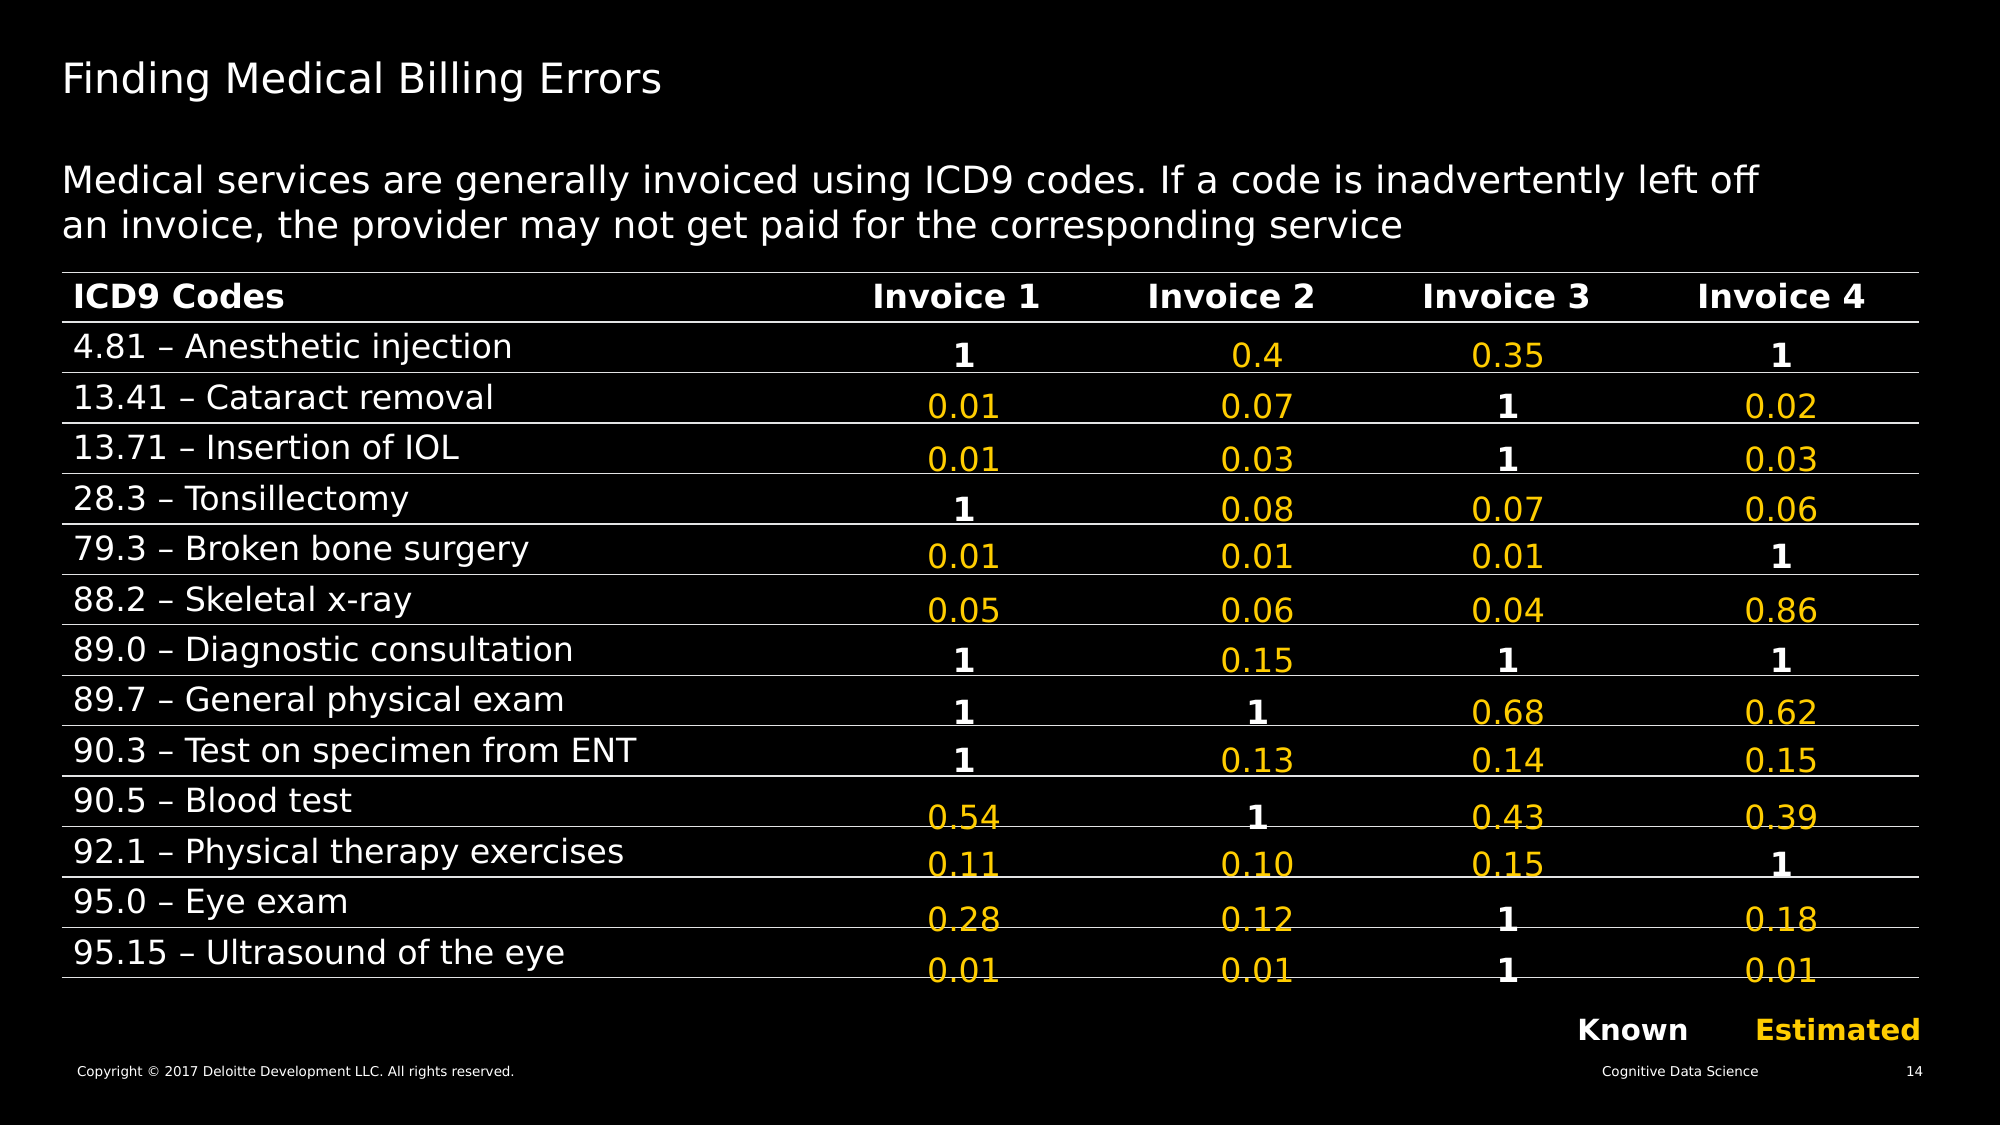

Finding Medical Billing Errors
Medical services are generally invoiced using ICD9 codes. If a code is inadvertently left off an invoice, the provider may not get paid for the corresponding service

| ICD9 Codes | Invoice 1 | Invoice 2 | Invoice 3 | Invoice 4 |
| --- | --- | --- | --- | --- |
| 4.81 – Anesthetic injection |  |  |  |  |
| 13.41 – Cataract removal |  |  |  |  |
| 13.71 – Insertion of IOL |  |  |  |  |
| 28.3 – Tonsillectomy |  |  |  |  |
| 79.3 – Broken bone surgery |  |  |  |  |
| 88.2 – Skeletal x-ray |  |  |  |  |
| 89.0 – Diagnostic consultation |  |  |  |  |
| 89.7 – General physical exam |  |  |  |  |
| 90.3 – Test on specimen from ENT |  |  |  |  |
| 90.5 – Blood test |  |  |  |  |
| 92.1 – Physical therapy exercises |  |  |  |  |
| 95.0 – Eye exam |  |  |  |  |
| 95.15 – Ultrasound of the eye |  |  |  |  |
1
1
1
1
1
1
1
1
1
1
1
1
1
1
1
1
0.4
0.35
0.01
0.07
0.02
0.01
0.03
0.03
0.08
0.07
0.06
0.01
0.01
0.01
0.05
0.06
0.04
0.86
0.15
0.68
0.62
0.13
0.14
0.15
0.54
0.43
0.39
0.11
0.10
0.15
0.28
0.12
0.18
0.01
0.01
0.01
Estimated
Known